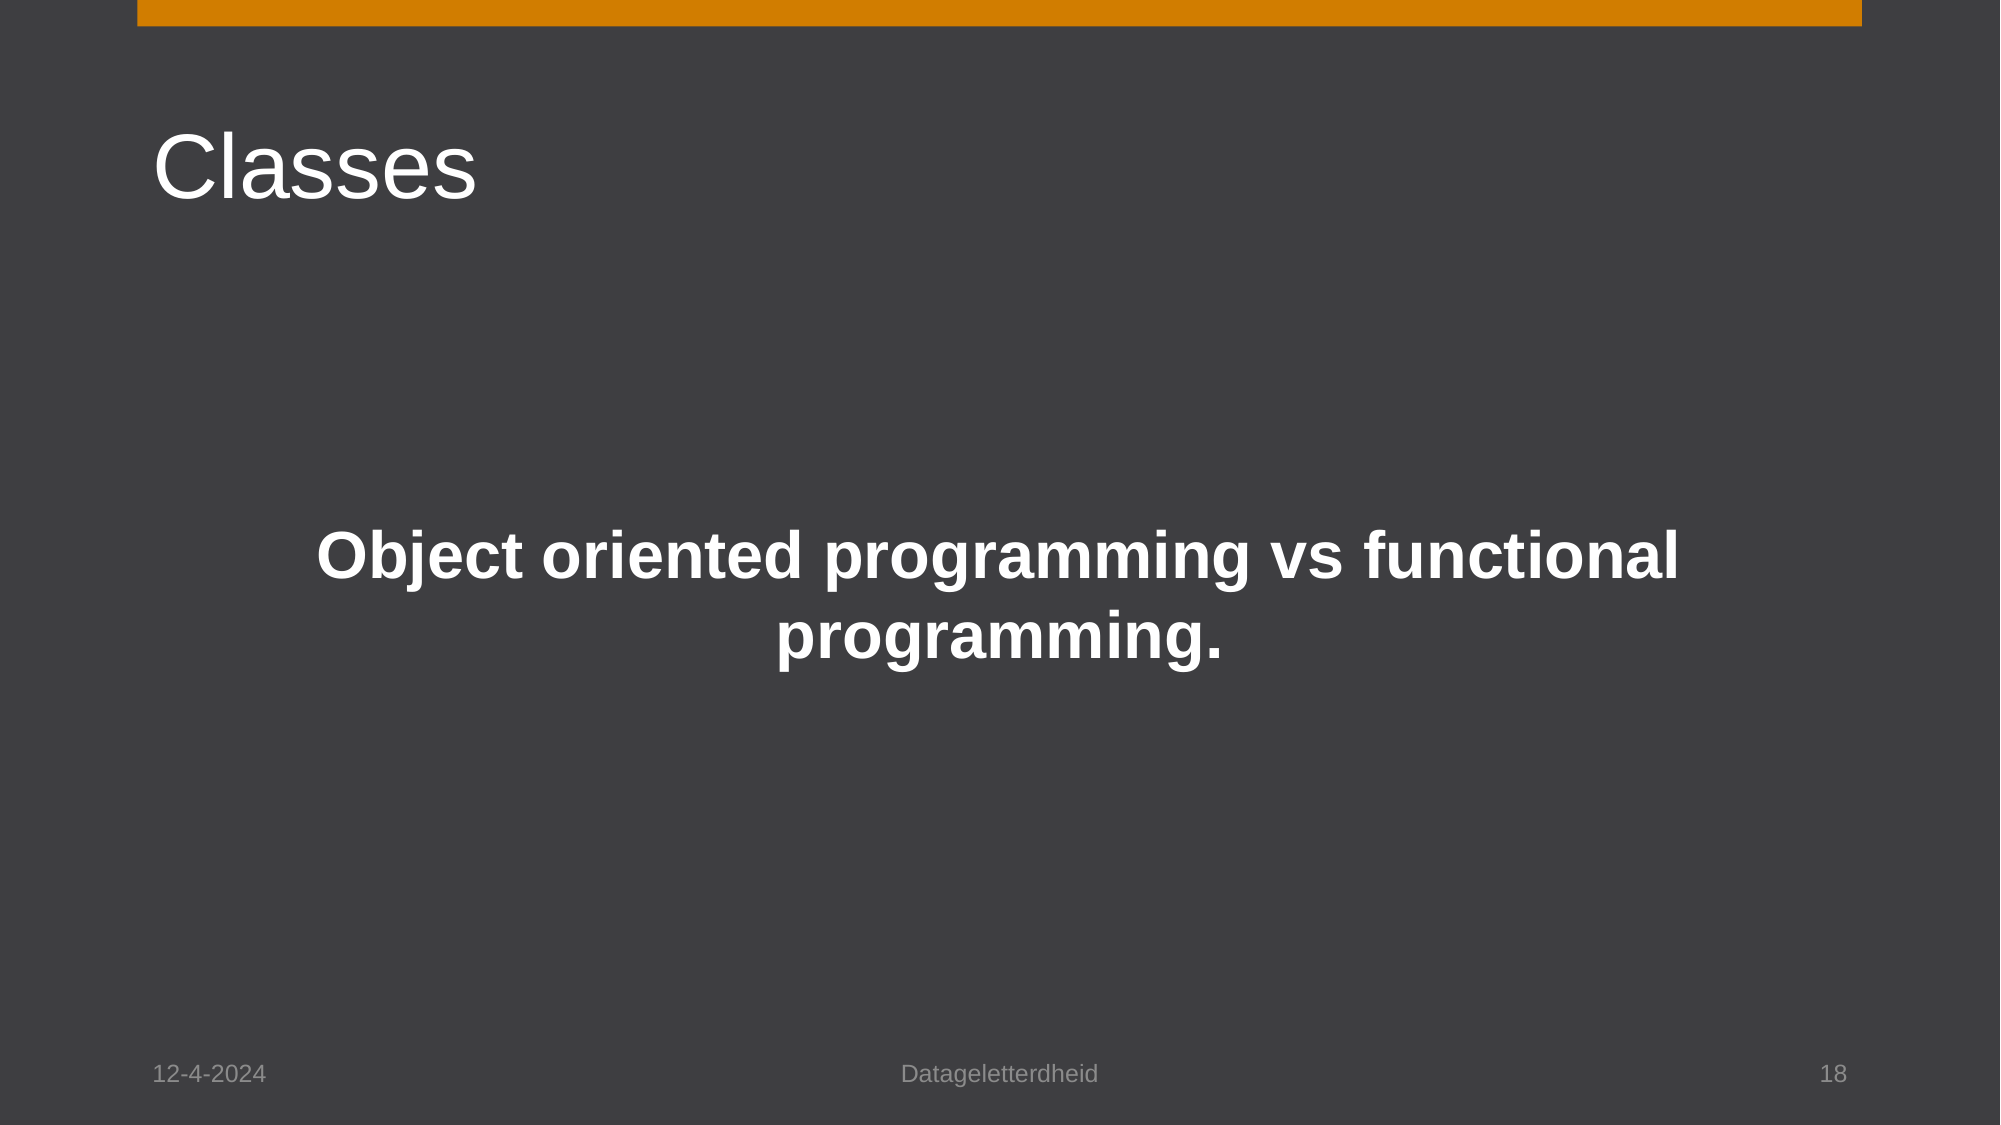

# Classes
Object oriented programming vs functional programming.
12-4-2024
Datageletterdheid
18